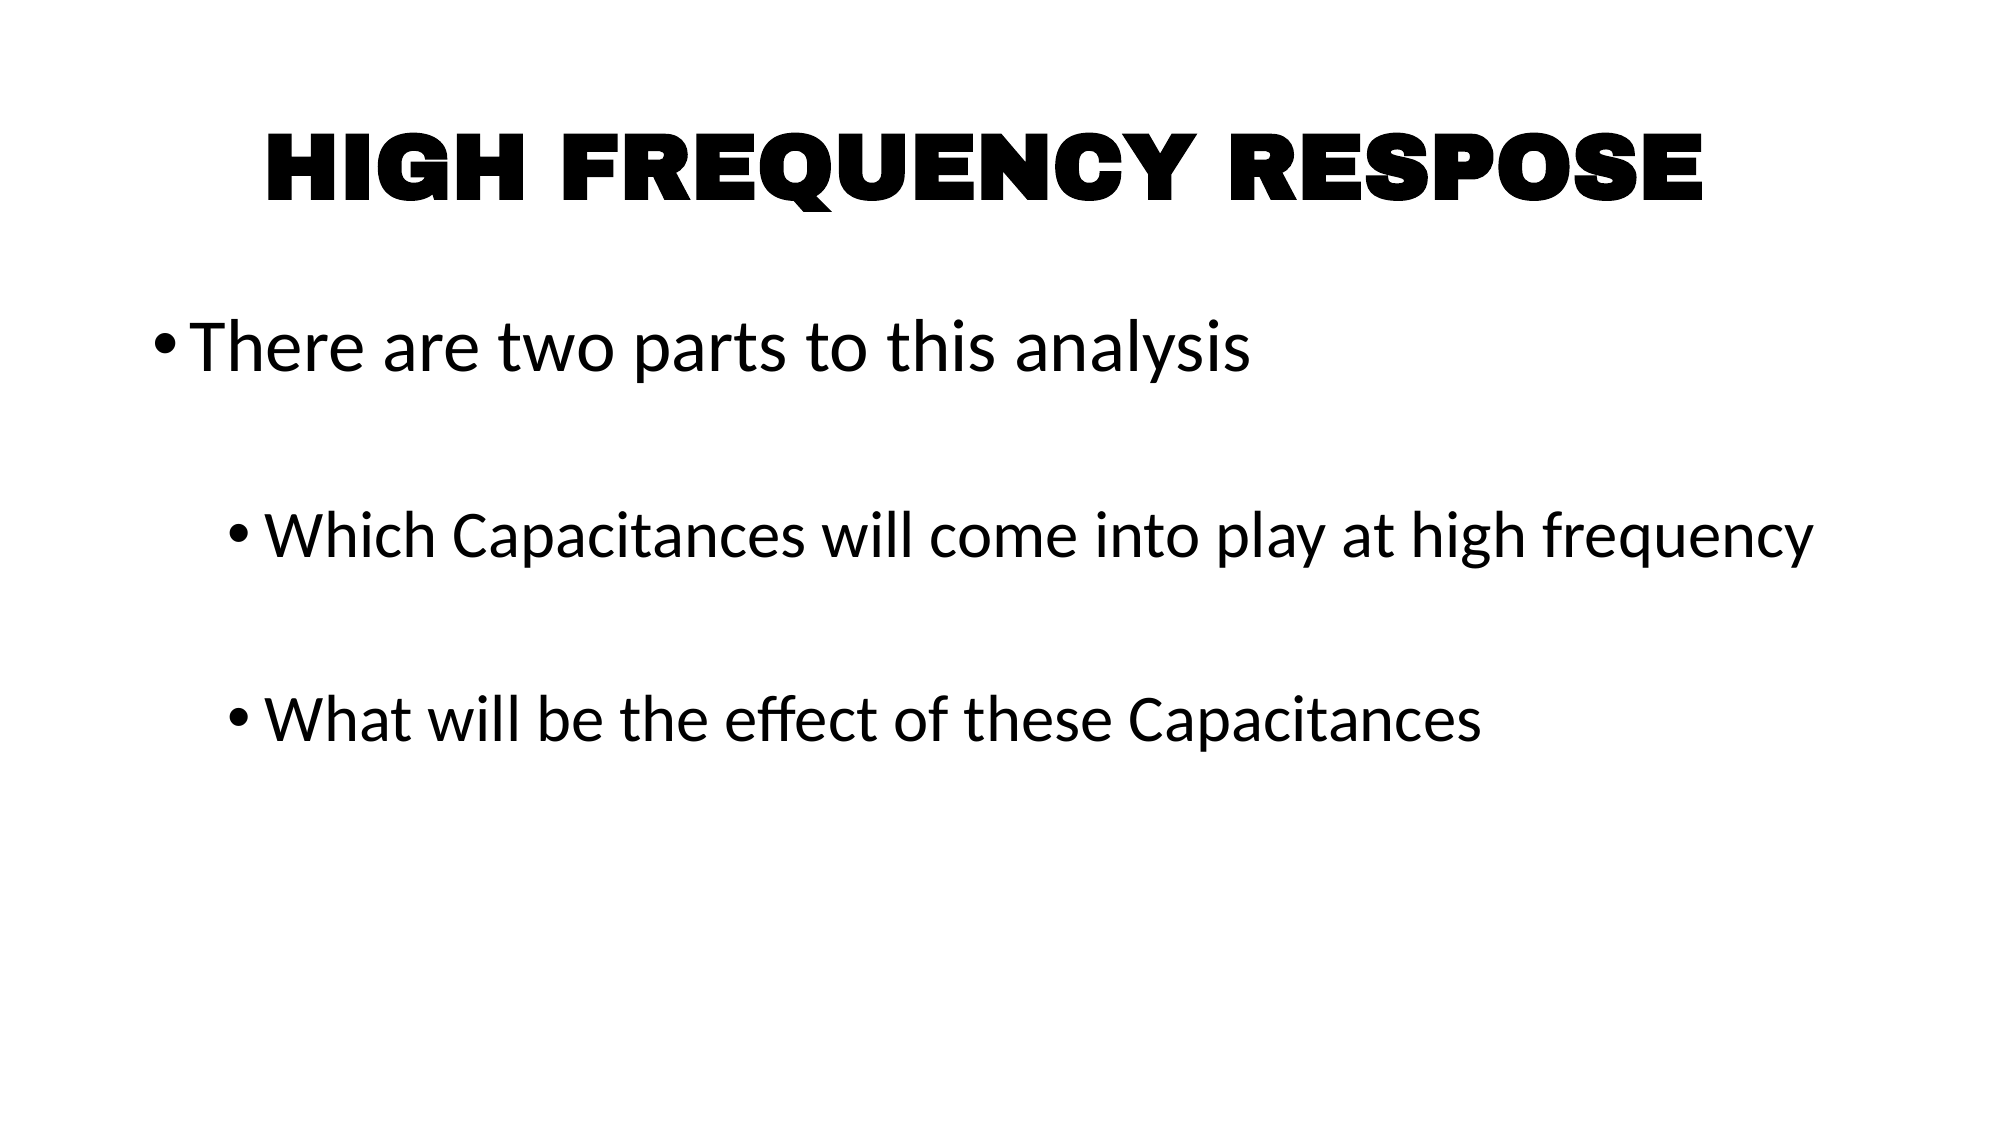

# HIGH FREQUENCY RESPOSE
There are two parts to this analysis

Which Capacitances will come into play at high frequency

What will be the effect of these Capacitances